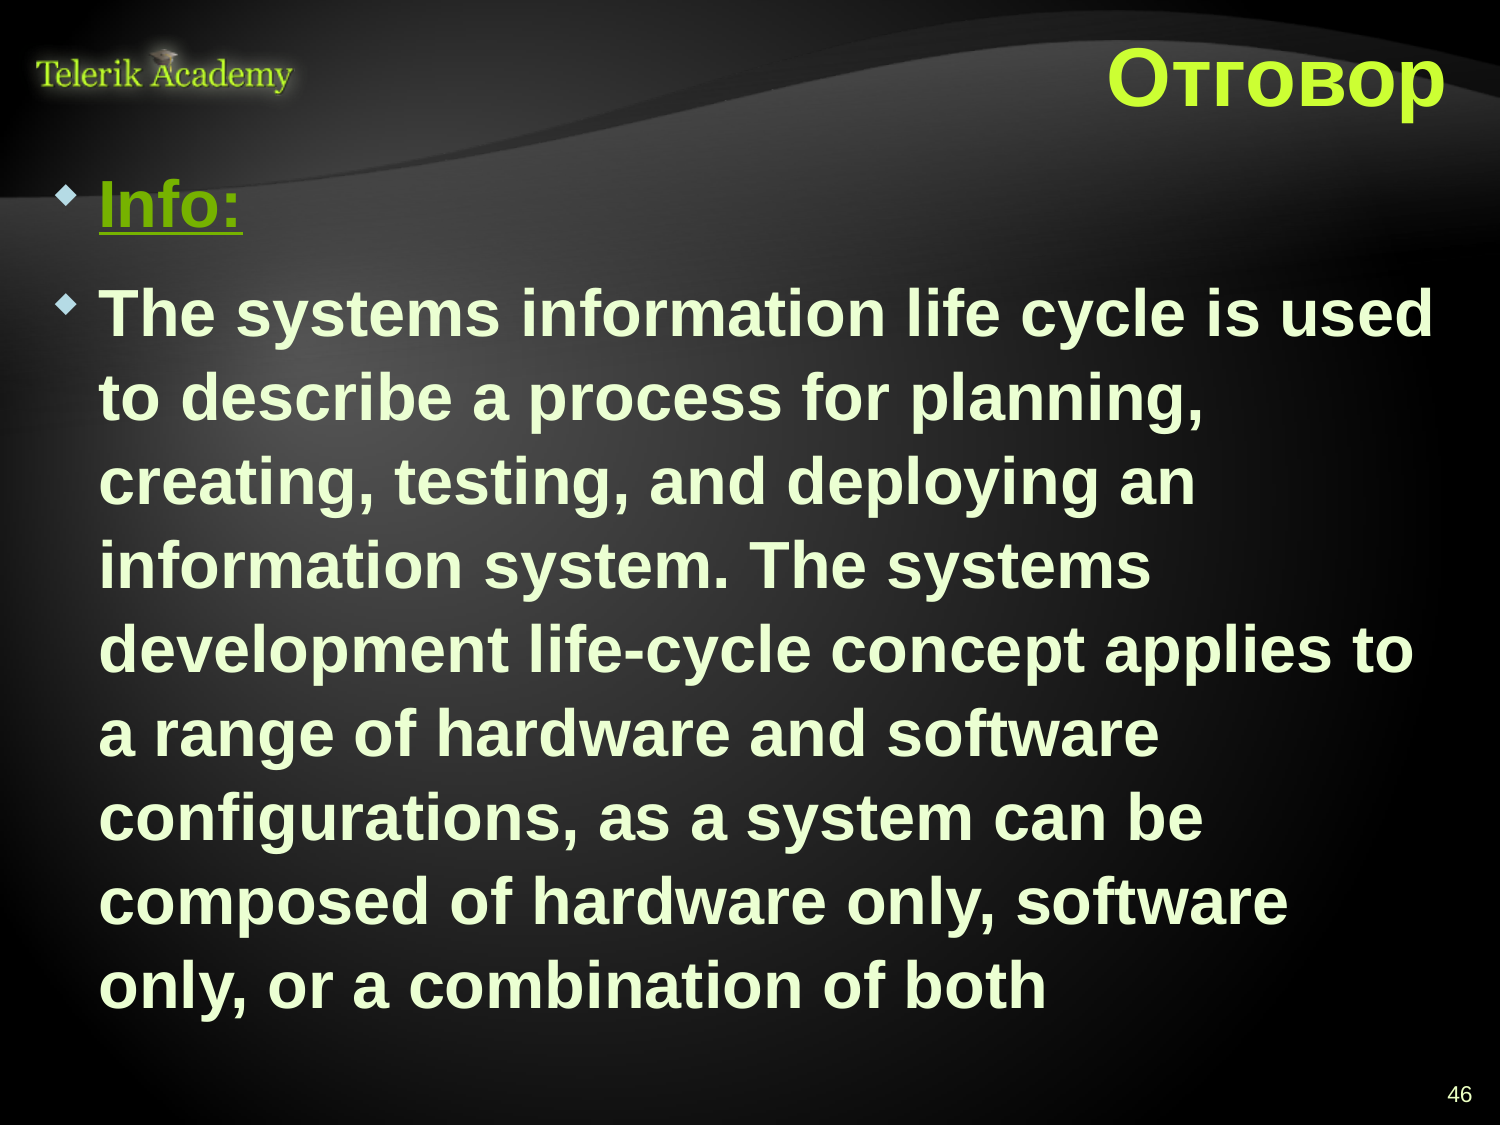

# Отговор
Info:
The systems information life cycle is used to describe a process for planning, creating, testing, and deploying an information system. The systems development life-cycle concept applies to a range of hardware and software configurations, as a system can be composed of hardware only, software only, or a combination of both
46